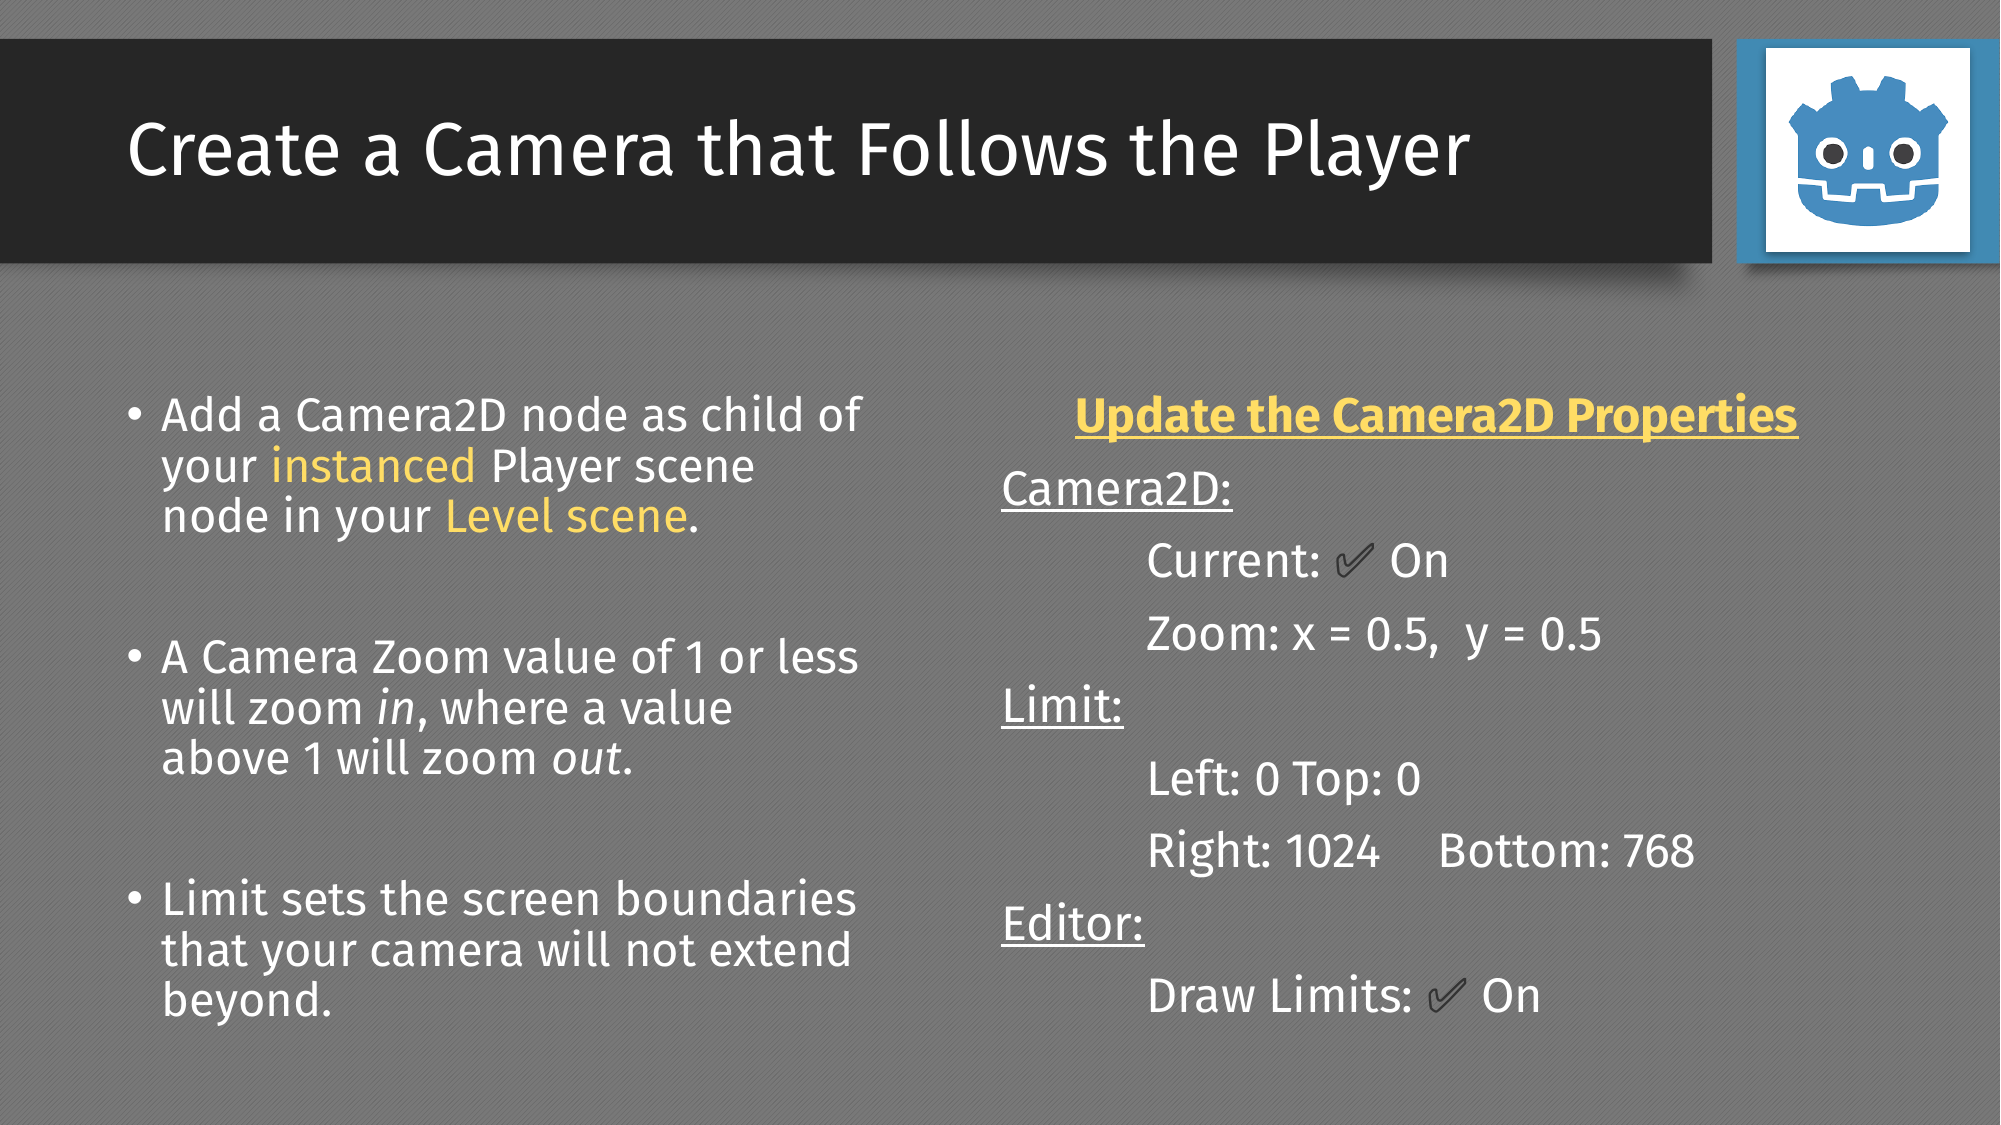

# Create a Camera that Follows the Player
Update the Camera2D Properties
Camera2D:
	Current: ✅ On
	Zoom:	x = 0.5,  y = 0.5
Limit:
	Left: 0	Top: 0
	Right: 1024	Bottom: 768
Editor:
	Draw Limits: ✅ On
Add a Camera2D node as child of your instanced Player scene node in your Level scene.

A Camera Zoom value of 1 or less will zoom in, where a value above 1 will zoom out.

Limit sets the screen boundaries that your camera will not extend beyond.